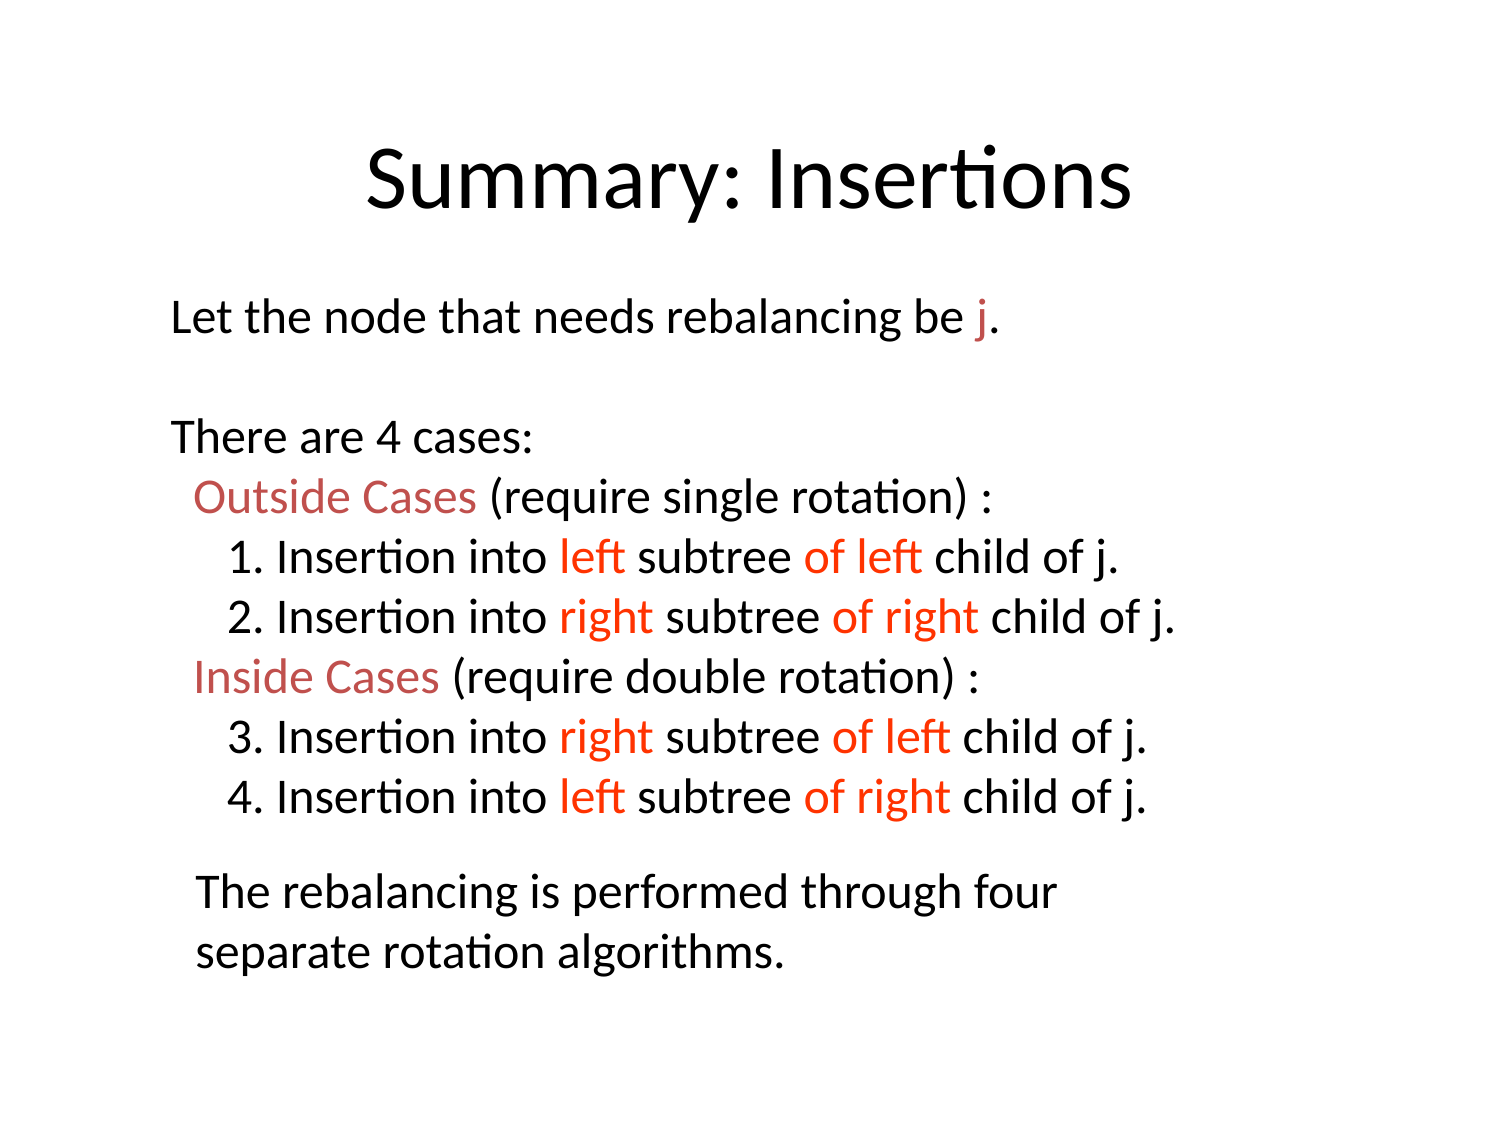

Summary: Insertions
Let the node that needs rebalancing be j.

There are 4 cases:
  Outside Cases (require single rotation) :
     1. Insertion into left subtree of left child of j.
     2. Insertion into right subtree of right child of j.
  Inside Cases (require double rotation) :
     3. Insertion into right subtree of left child of j.
     4. Insertion into left subtree of right child of j.
The rebalancing is performed through four
separate rotation algorithms.